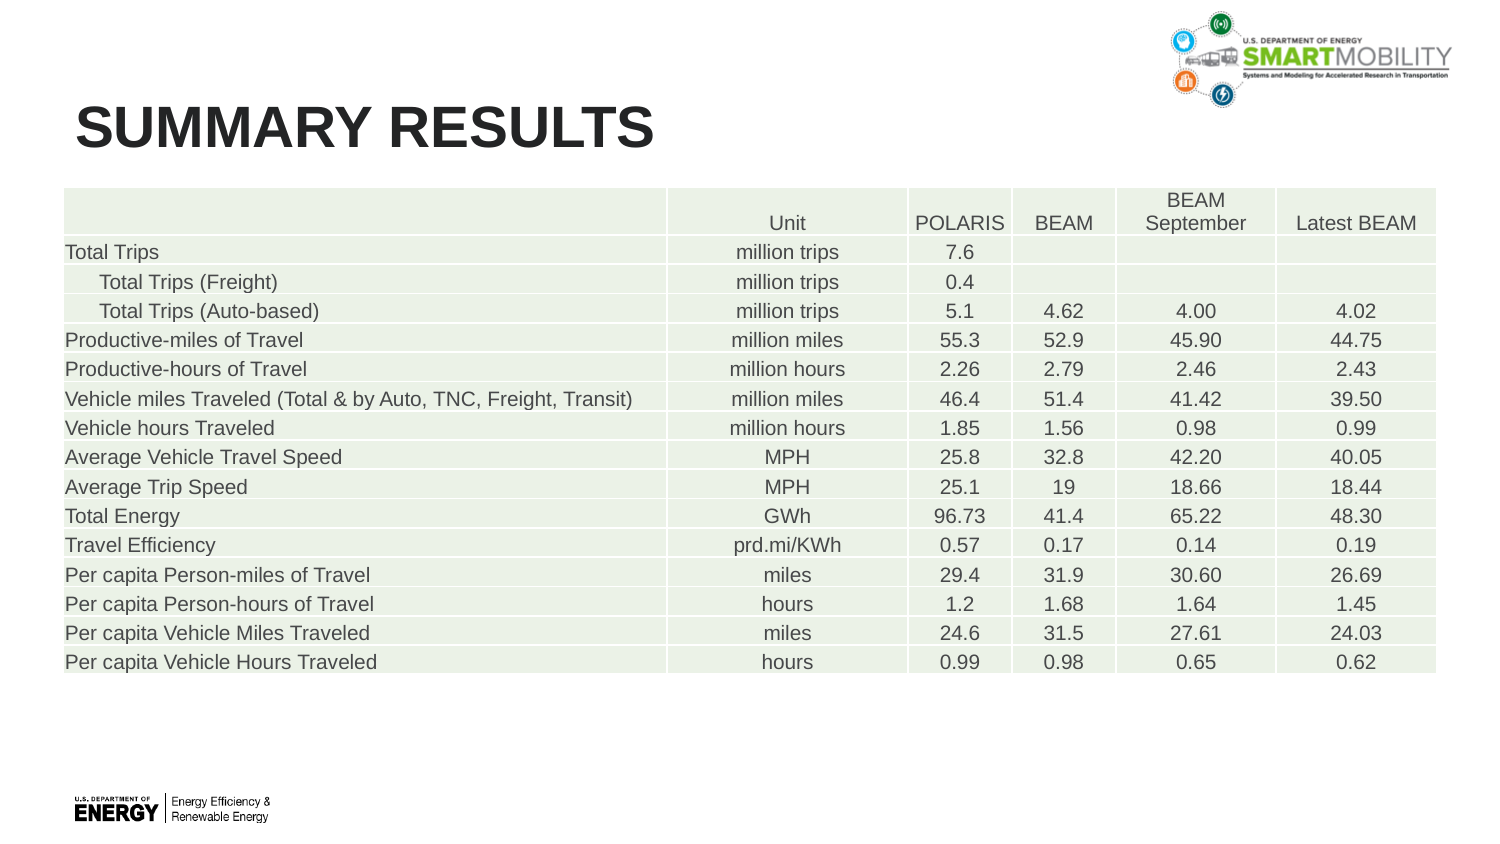

# Summary Results
|  | Unit | POLARIS | BEAM | BEAM September | Latest BEAM |
| --- | --- | --- | --- | --- | --- |
| Total Trips | million trips | 7.6 |  |  |  |
| Total Trips (Freight) | million trips | 0.4 |  |  |  |
| Total Trips (Auto-based) | million trips | 5.1 | 4.62 | 4.00 | 4.02 |
| Productive-miles of Travel | million miles | 55.3 | 52.9 | 45.90 | 44.75 |
| Productive-hours of Travel | million hours | 2.26 | 2.79 | 2.46 | 2.43 |
| Vehicle miles Traveled (Total & by Auto, TNC, Freight, Transit) | million miles | 46.4 | 51.4 | 41.42 | 39.50 |
| Vehicle hours Traveled | million hours | 1.85 | 1.56 | 0.98 | 0.99 |
| Average Vehicle Travel Speed | MPH | 25.8 | 32.8 | 42.20 | 40.05 |
| Average Trip Speed | MPH | 25.1 | 19 | 18.66 | 18.44 |
| Total Energy | GWh | 96.73 | 41.4 | 65.22 | 48.30 |
| Travel Efficiency | prd.mi/KWh | 0.57 | 0.17 | 0.14 | 0.19 |
| Per capita Person-miles of Travel | miles | 29.4 | 31.9 | 30.60 | 26.69 |
| Per capita Person-hours of Travel | hours | 1.2 | 1.68 | 1.64 | 1.45 |
| Per capita Vehicle Miles Traveled | miles | 24.6 | 31.5 | 27.61 | 24.03 |
| Per capita Vehicle Hours Traveled | hours | 0.99 | 0.98 | 0.65 | 0.62 |